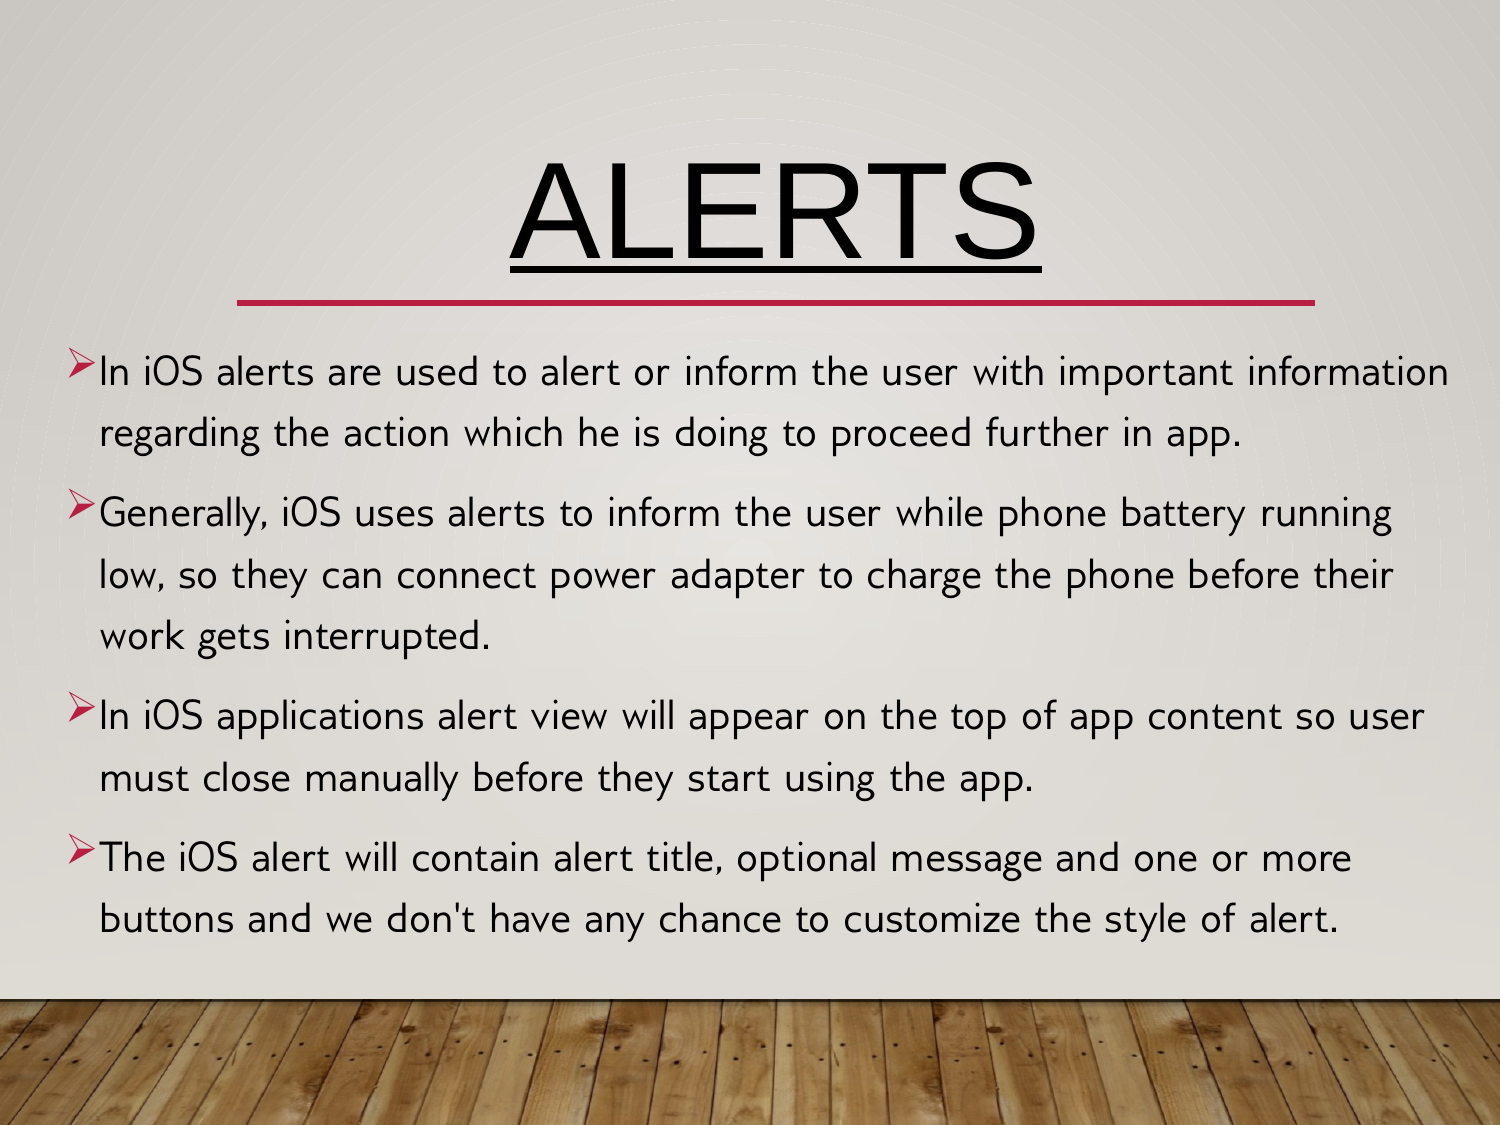

# ALERTS
In iOS alerts are used to alert or inform the user with important information regarding the action which he is doing to proceed further in app.
Generally, iOS uses alerts to inform the user while phone battery running low, so they can connect power adapter to charge the phone before their work gets interrupted.
In iOS applications alert view will appear on the top of app content so user must close manually before they start using the app.
The iOS alert will contain alert title, optional message and one or more buttons and we don't have any chance to customize the style of alert.